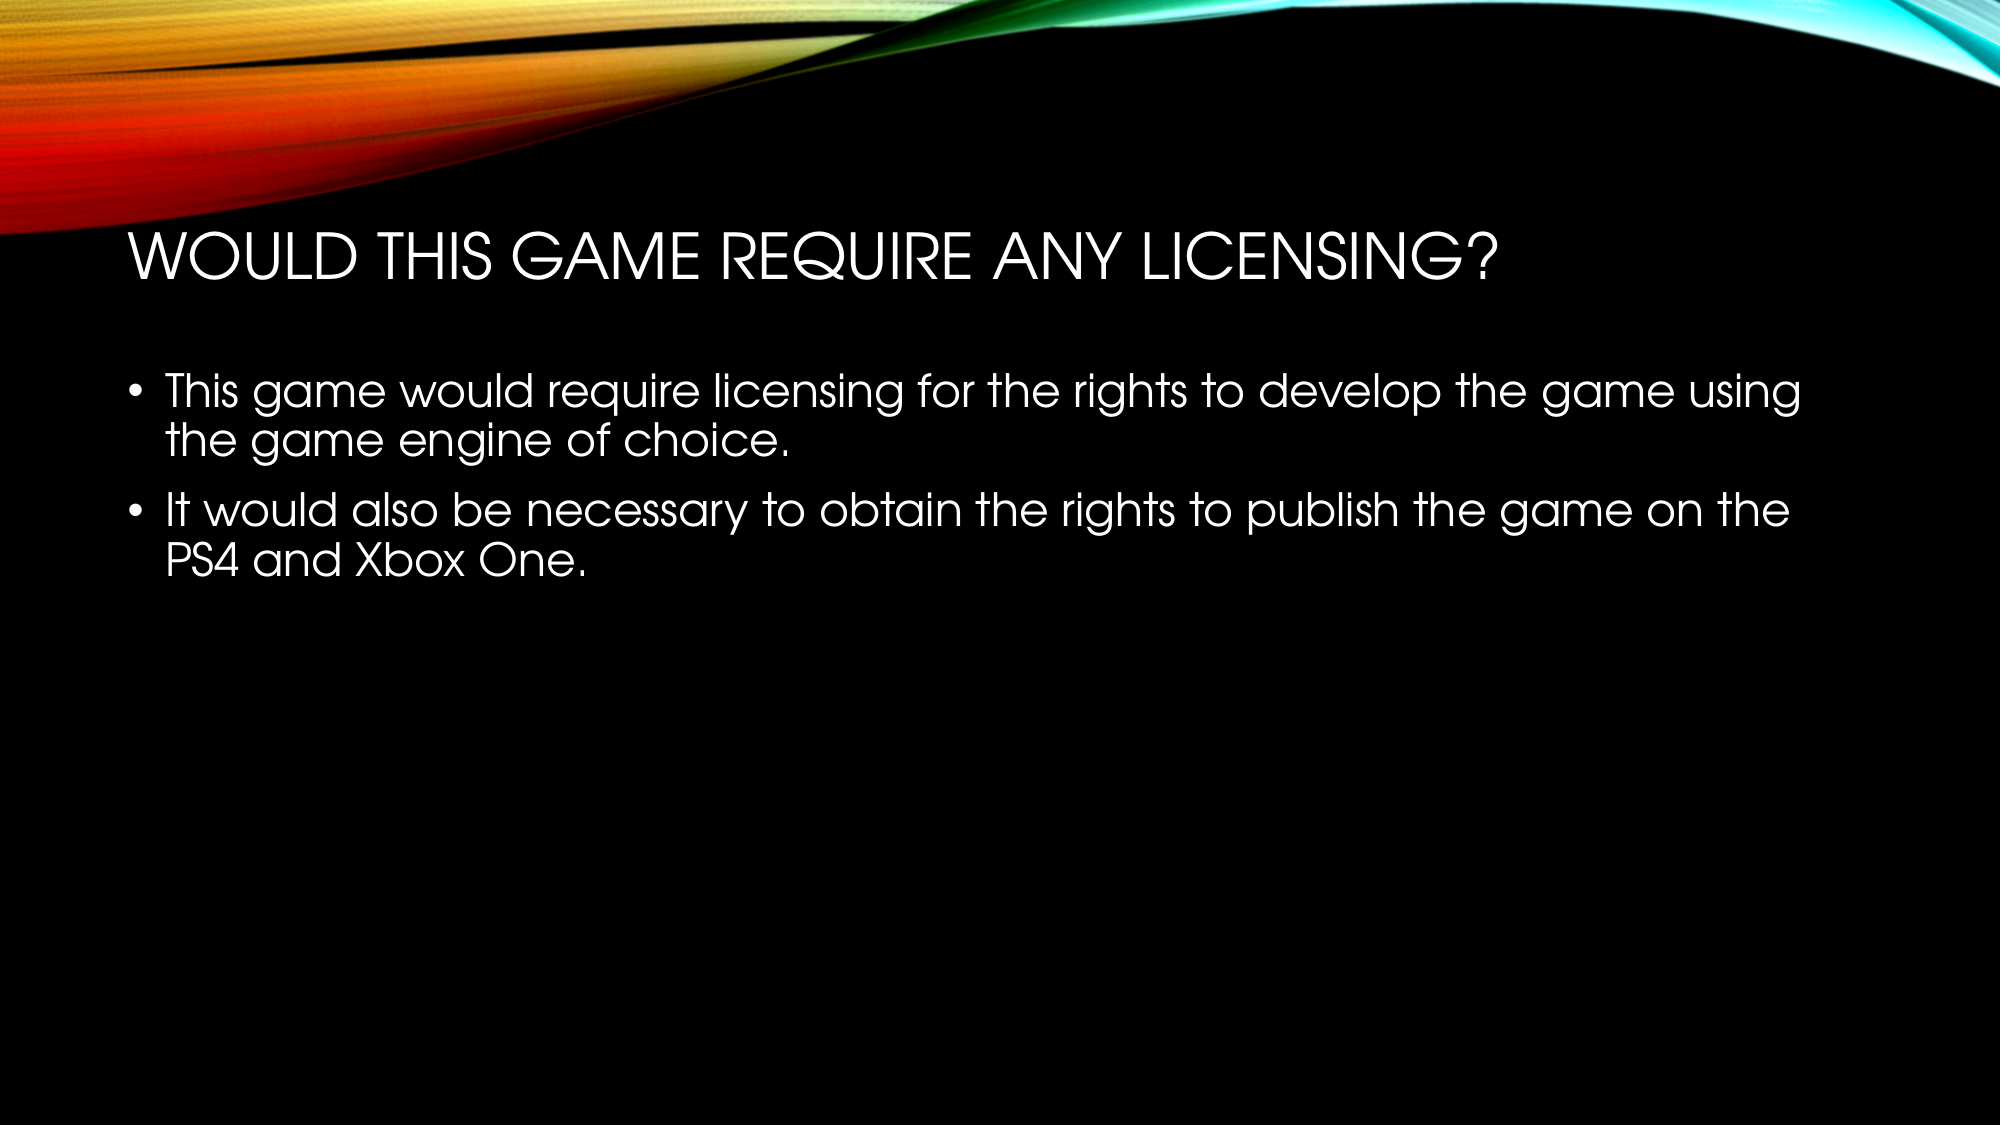

# Would this game require any licensing?
This game would require licensing for the rights to develop the game using the game engine of choice.
It would also be necessary to obtain the rights to publish the game on the PS4 and Xbox One.